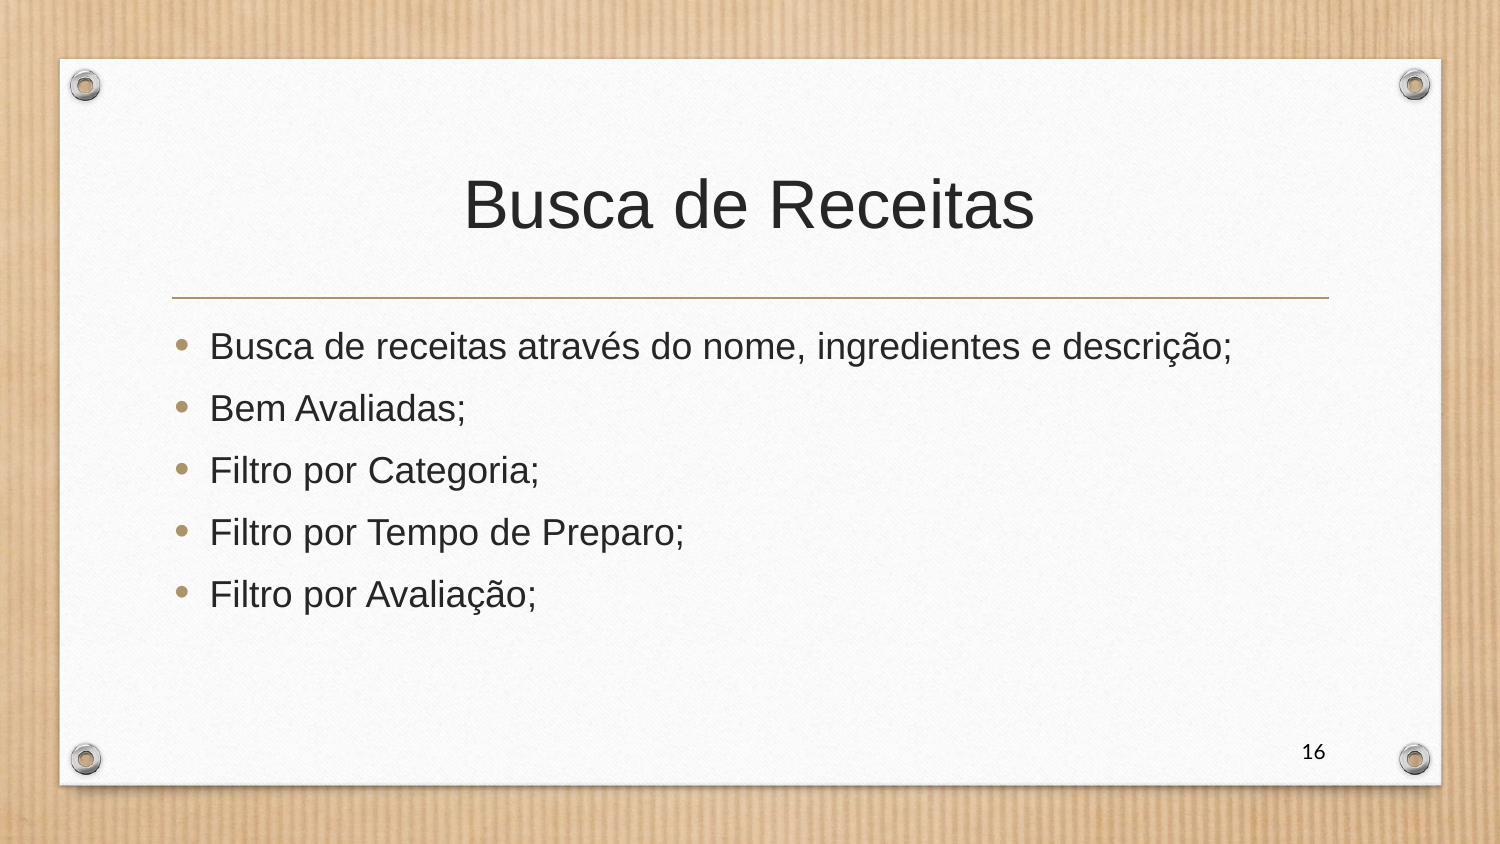

# Busca de Receitas
Busca de receitas através do nome, ingredientes e descrição;
Bem Avaliadas;
Filtro por Categoria;
Filtro por Tempo de Preparo;
Filtro por Avaliação;
16